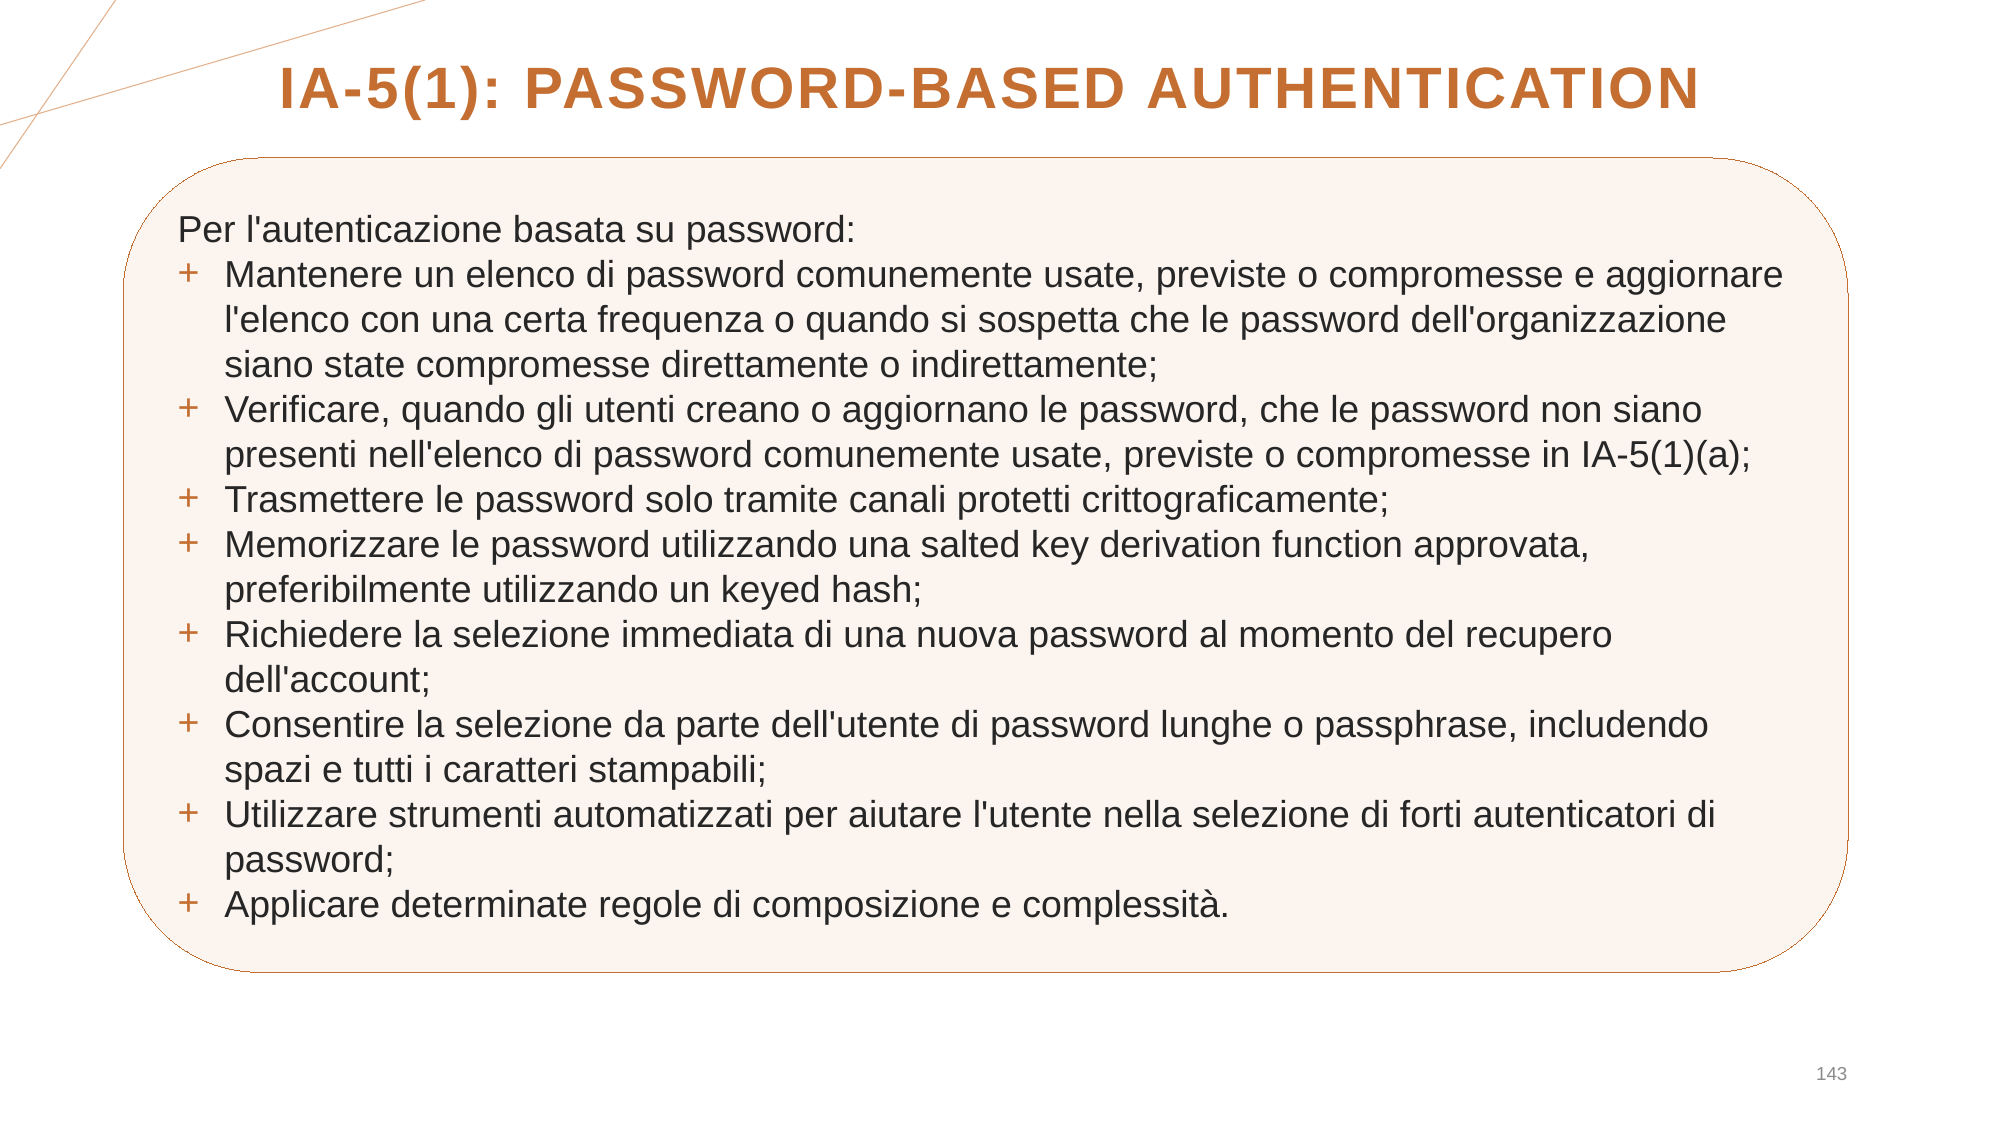

# IA-5(1): PASSWORD-BASED AUTHENTICATION
Per l'autenticazione basata su password:
Mantenere un elenco di password comunemente usate, previste o compromesse e aggiornare l'elenco con una certa frequenza o quando si sospetta che le password dell'organizzazione siano state compromesse direttamente o indirettamente;
Verificare, quando gli utenti creano o aggiornano le password, che le password non siano presenti nell'elenco di password comunemente usate, previste o compromesse in IA-5(1)(a);
Trasmettere le password solo tramite canali protetti crittograficamente;
Memorizzare le password utilizzando una salted key derivation function approvata, preferibilmente utilizzando un keyed hash;
Richiedere la selezione immediata di una nuova password al momento del recupero dell'account;
Consentire la selezione da parte dell'utente di password lunghe o passphrase, includendo spazi e tutti i caratteri stampabili;
Utilizzare strumenti automatizzati per aiutare l'utente nella selezione di forti autenticatori di password;
Applicare determinate regole di composizione e complessità.
143